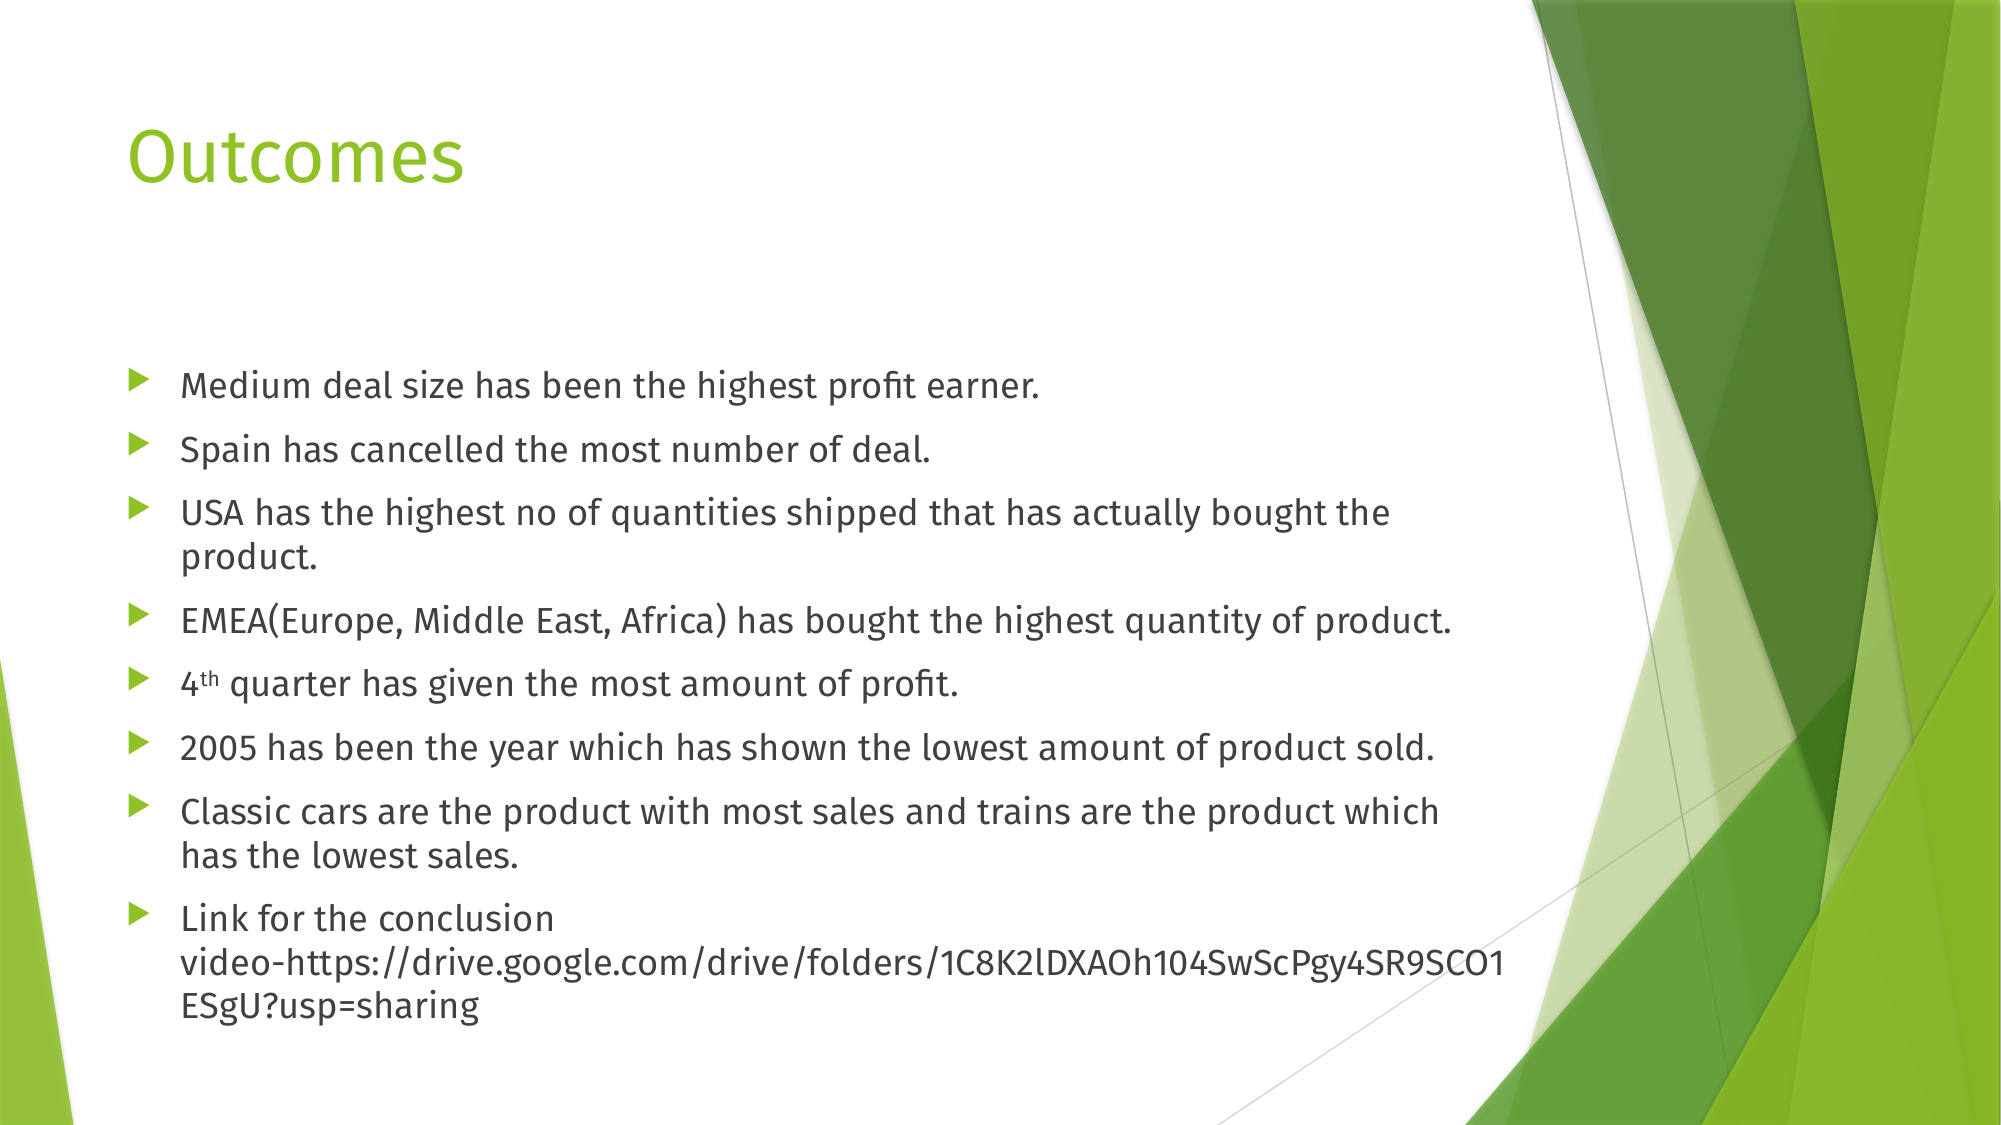

# Outcomes
Medium deal size has been the highest profit earner.
Spain has cancelled the most number of deal.
USA has the highest no of quantities shipped that has actually bought the product.
EMEA(Europe, Middle East, Africa) has bought the highest quantity of product.
4th quarter has given the most amount of profit.
2005 has been the year which has shown the lowest amount of product sold.
Classic cars are the product with most sales and trains are the product which has the lowest sales.
Link for the conclusion video-https://drive.google.com/drive/folders/1C8K2lDXAOh104SwScPgy4SR9SCO1ESgU?usp=sharing